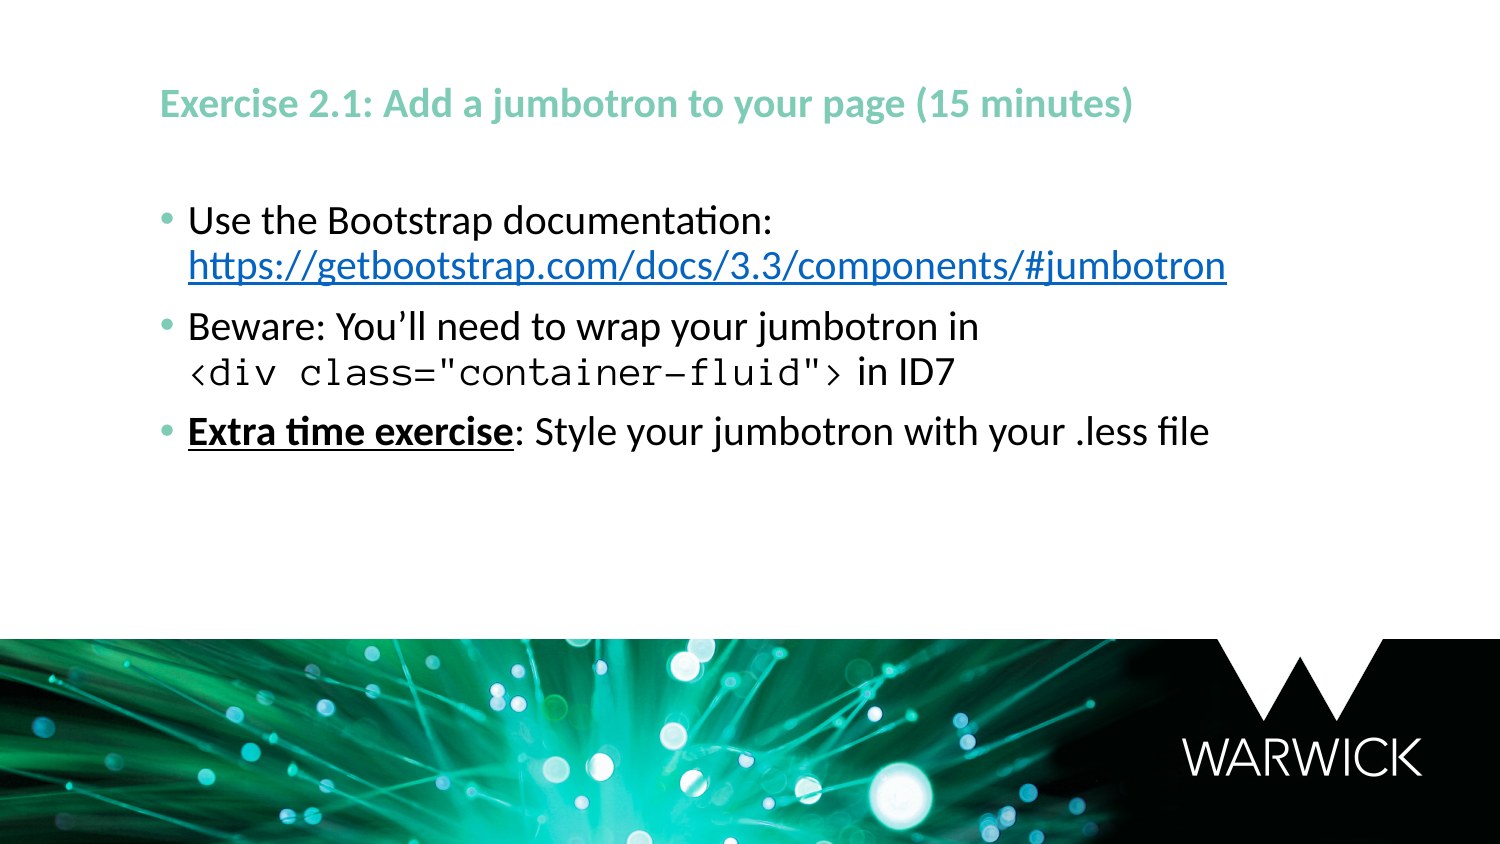

Exercise 2.1: Add a jumbotron to your page (15 minutes)

Use the Bootstrap documentation: https://getbootstrap.com/docs/3.3/components/#jumbotron
Beware: You’ll need to wrap your jumbotron in
<div class="container-fluid"> in ID7
Extra time exercise: Style your jumbotron with your .less file